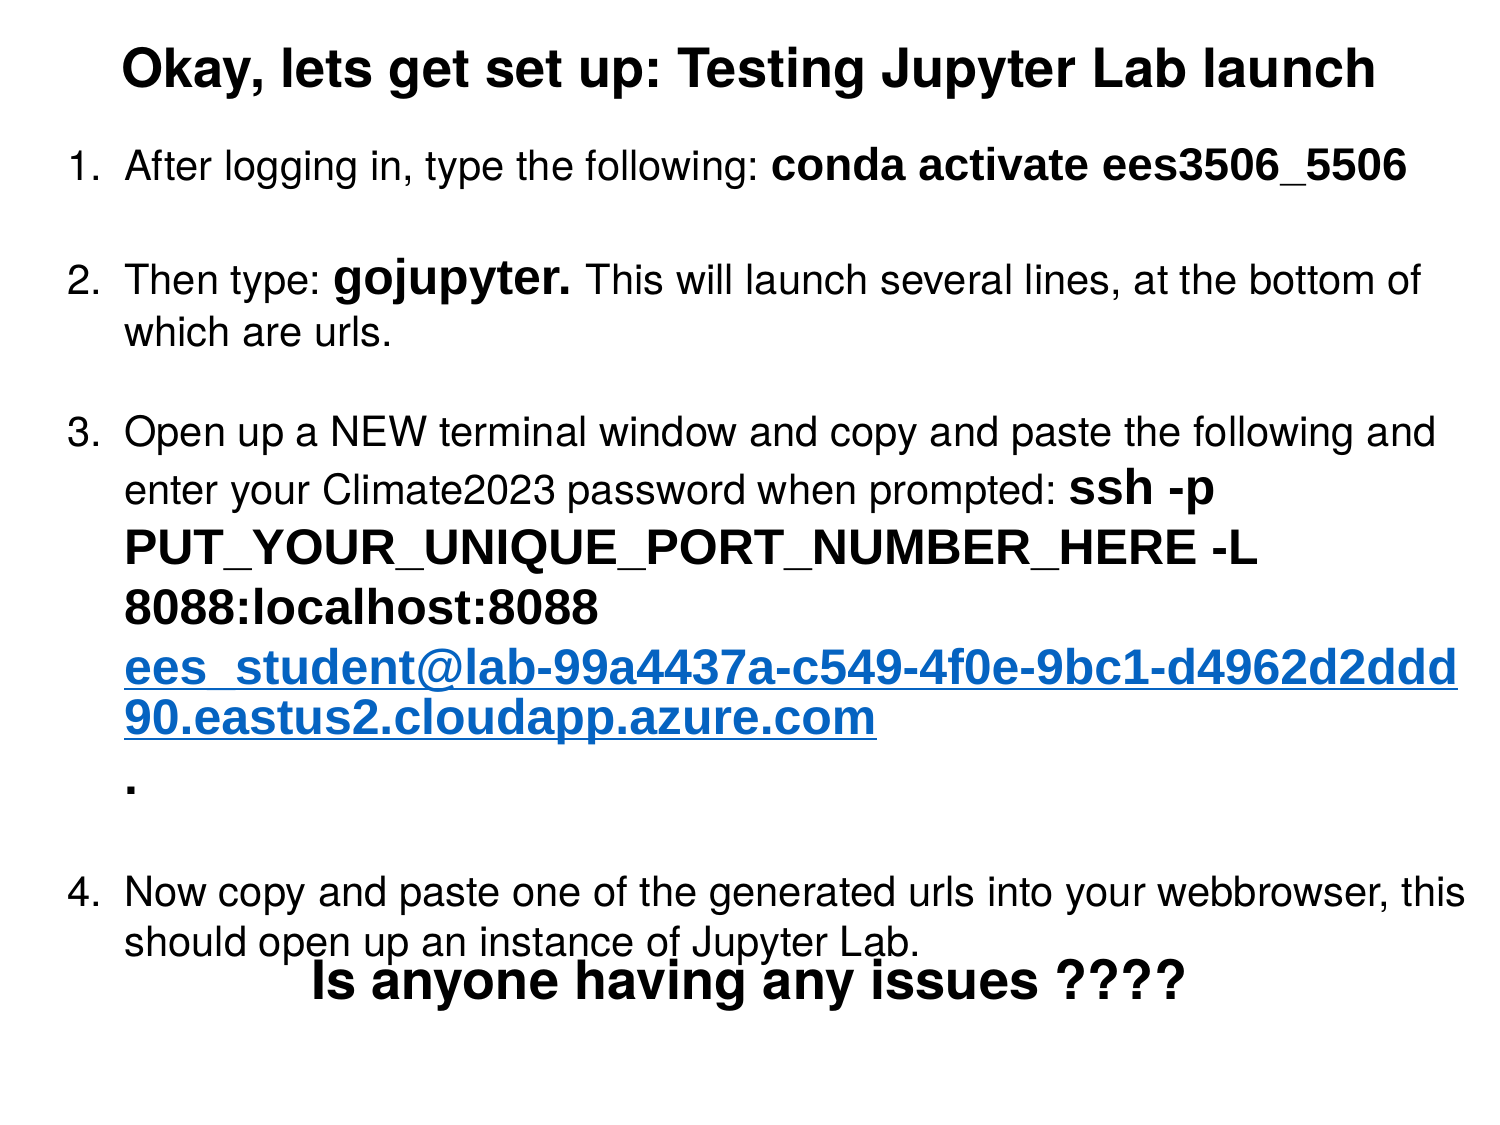

Okay, lets get set up: Testing Jupyter Lab launch
After logging in, type the following: conda activate ees3506_5506

Then type: gojupyter. This will launch several lines, at the bottom of which are urls.

Open up a NEW terminal window and copy and paste the following and enter your Climate2023 password when prompted: ssh -p PUT_YOUR_UNIQUE_PORT_NUMBER_HERE -L 8088:localhost:8088 ees_student@lab-99a4437a-c549-4f0e-9bc1-d4962d2ddd90.eastus2.cloudapp.azure.com.
Now copy and paste one of the generated urls into your webbrowser, this should open up an instance of Jupyter Lab.
Is anyone having any issues ????